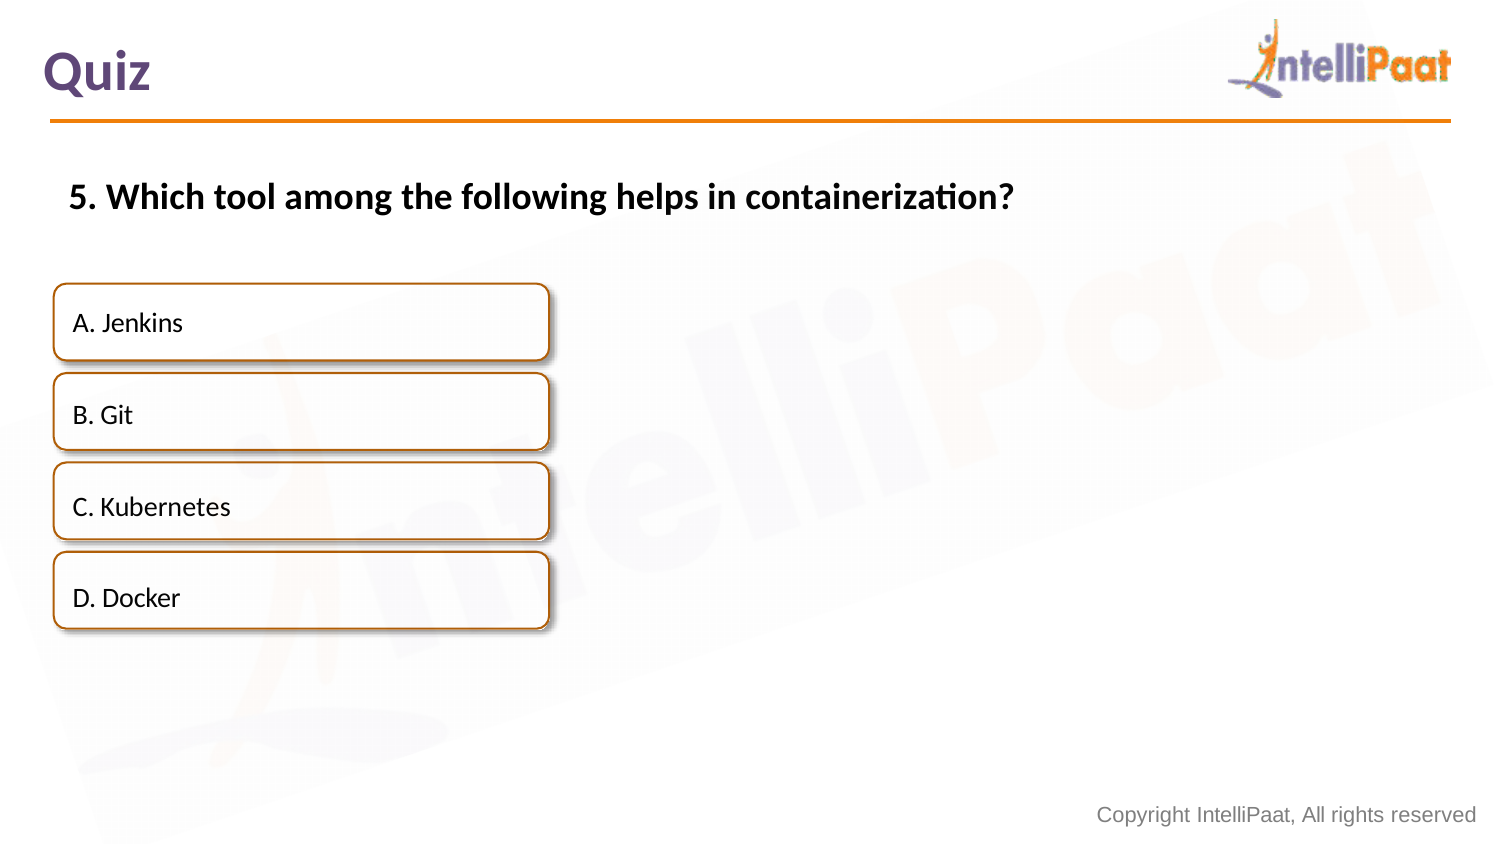

# Quiz
5. Which tool among the following helps in containerization?

Jenkins

Git

Kubernetes

Docker

Copyright IntelliPaat, All rights reserved